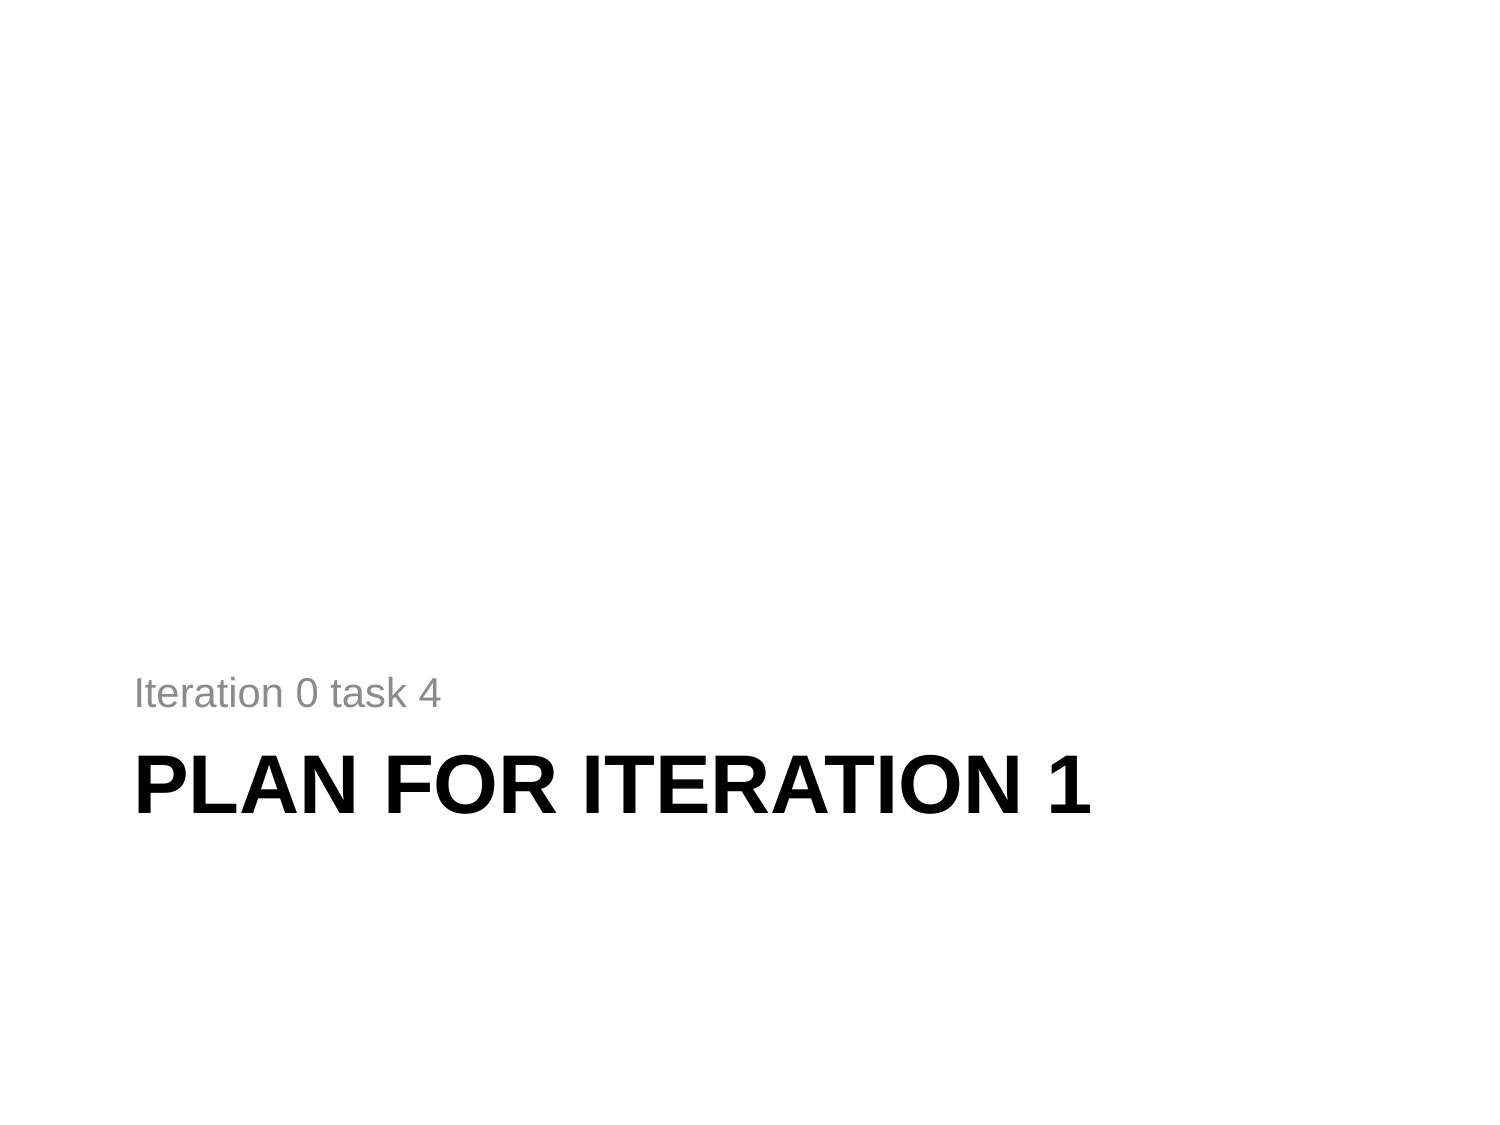

Iteration 0 task 4
# Plan for iteration 1